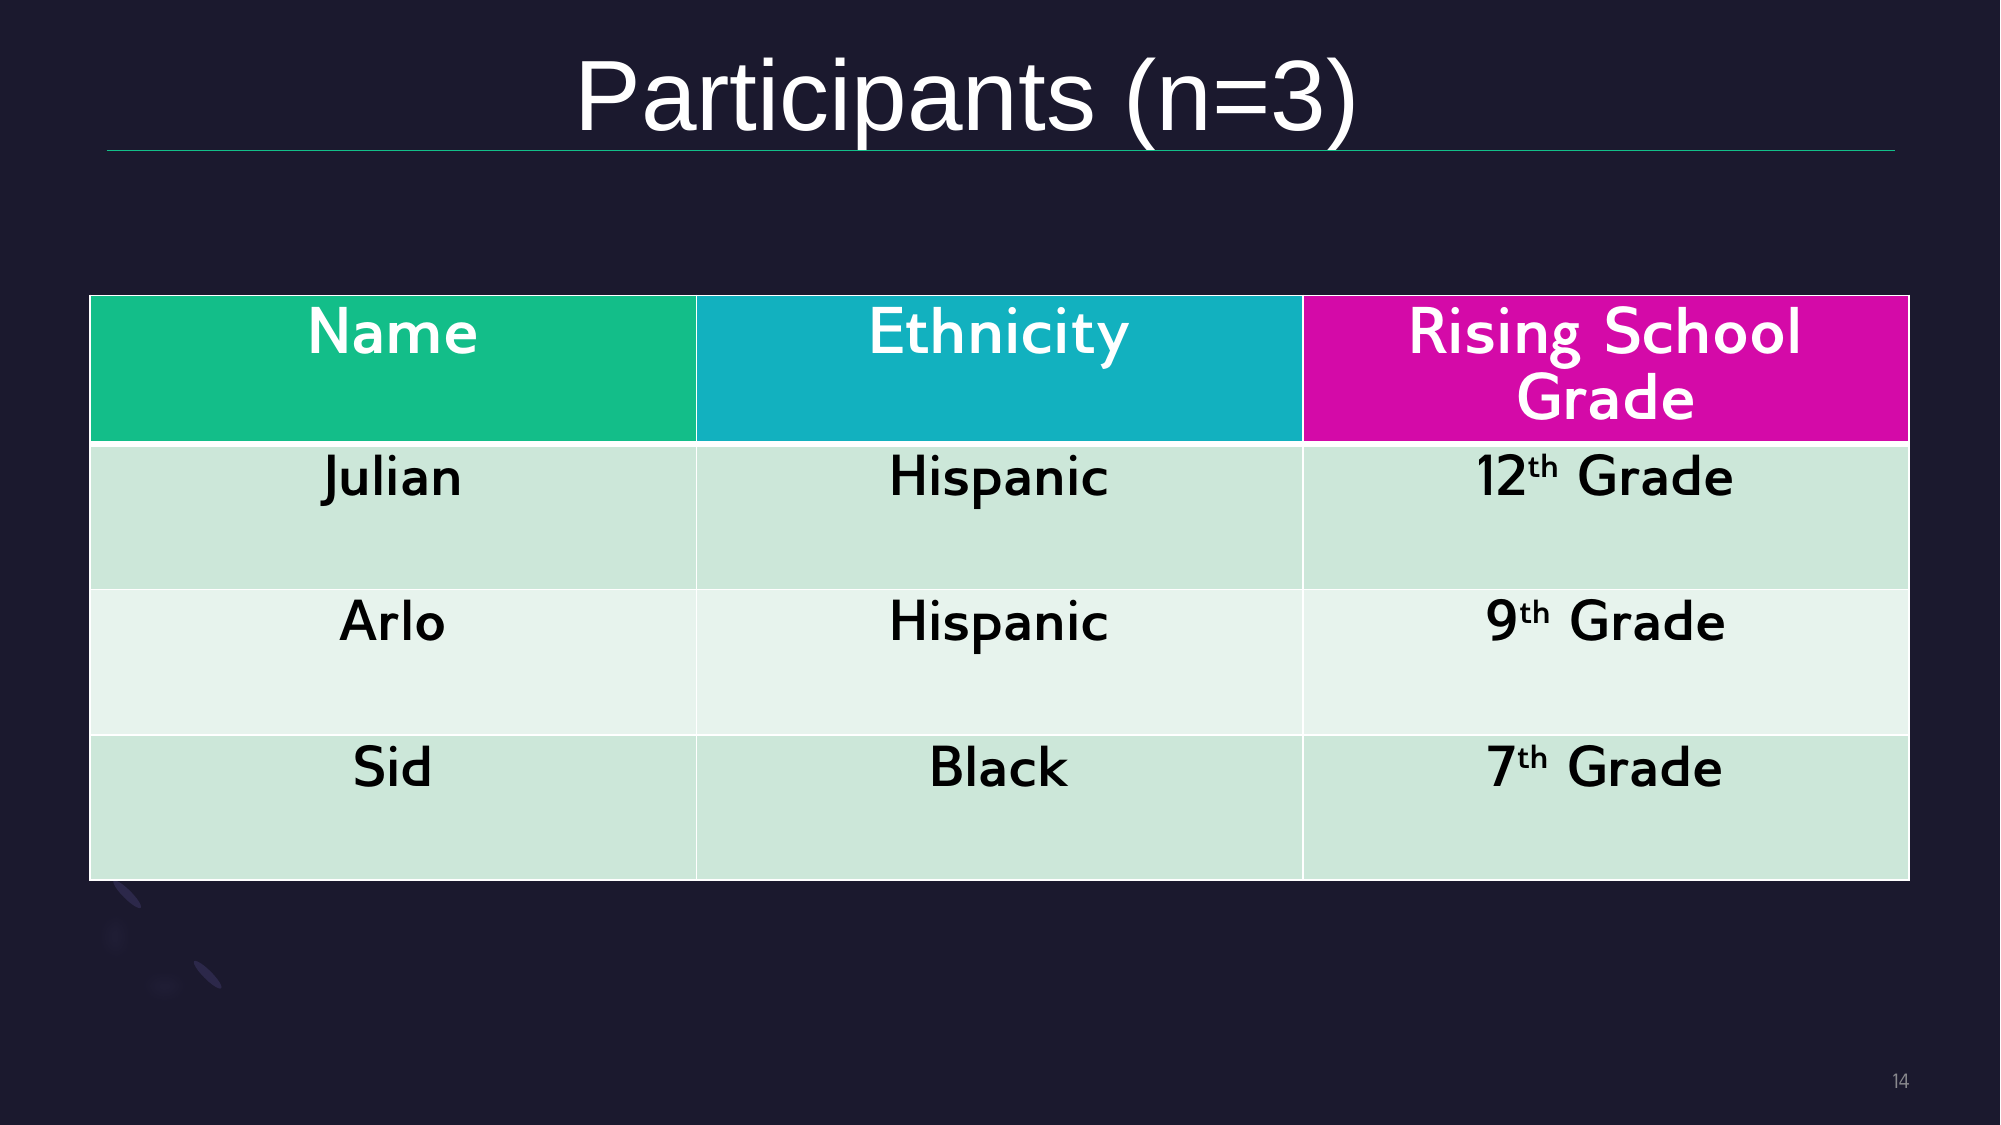

# Participants (n=3)
| Name | Ethnicity | Rising School Grade |
| --- | --- | --- |
| Julian | Hispanic | 12th Grade |
| Arlo | Hispanic | 9th Grade |
| Sid | Black | 7th Grade |
14